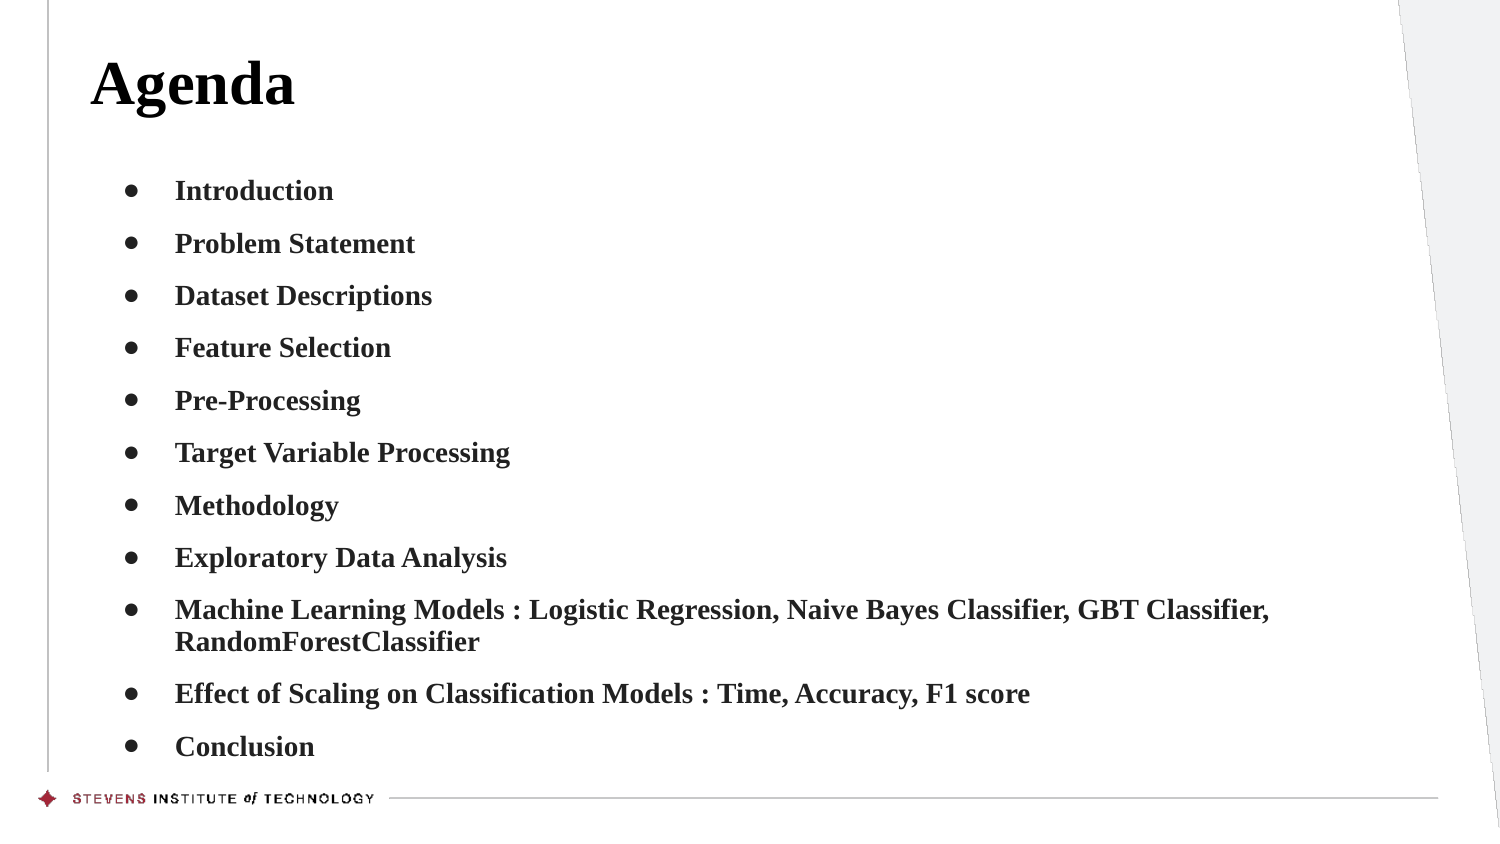

# Agenda
Introduction
Problem Statement
Dataset Descriptions
Feature Selection
Pre-Processing
Target Variable Processing
Methodology
Exploratory Data Analysis
Machine Learning Models : Logistic Regression, Naive Bayes Classifier, GBT Classifier, RandomForestClassifier
Effect of Scaling on Classification Models : Time, Accuracy, F1 score
Conclusion